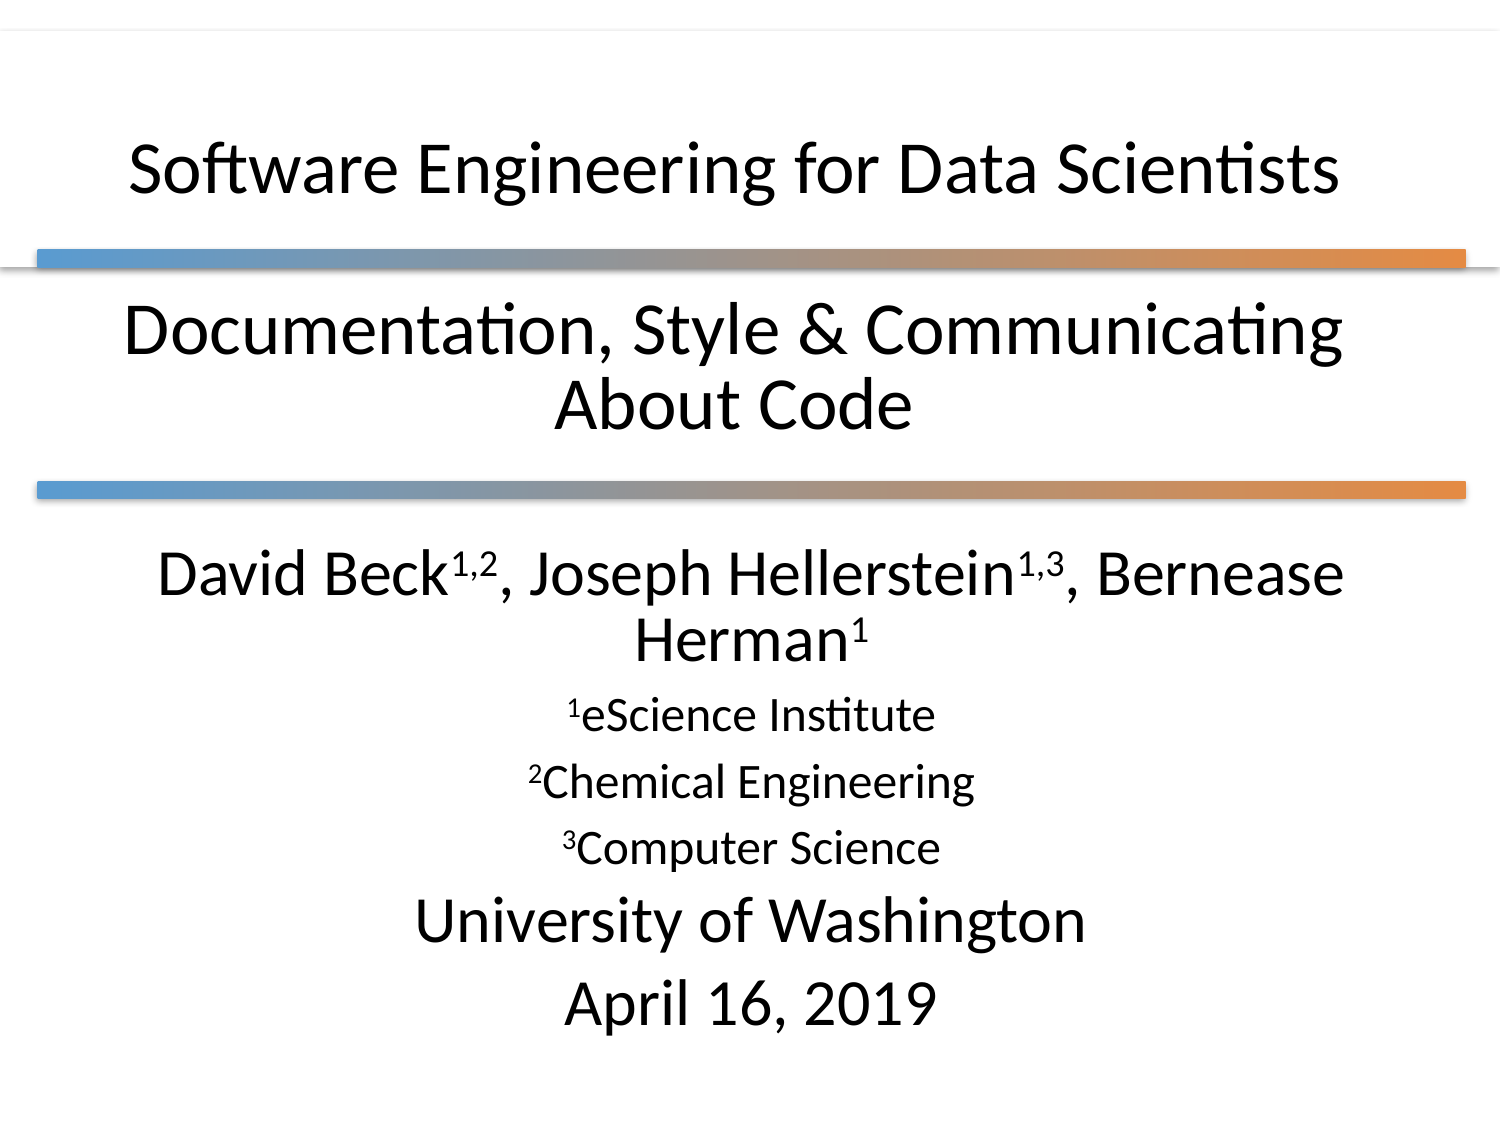

# Software Engineering for Data Scientists

Documentation, Style & Communicating About Code

David Beck1,2, Joseph Hellerstein1,3, Bernease Herman1
1eScience Institute
2Chemical Engineering
3Computer Science
University of Washington
April 16, 2019